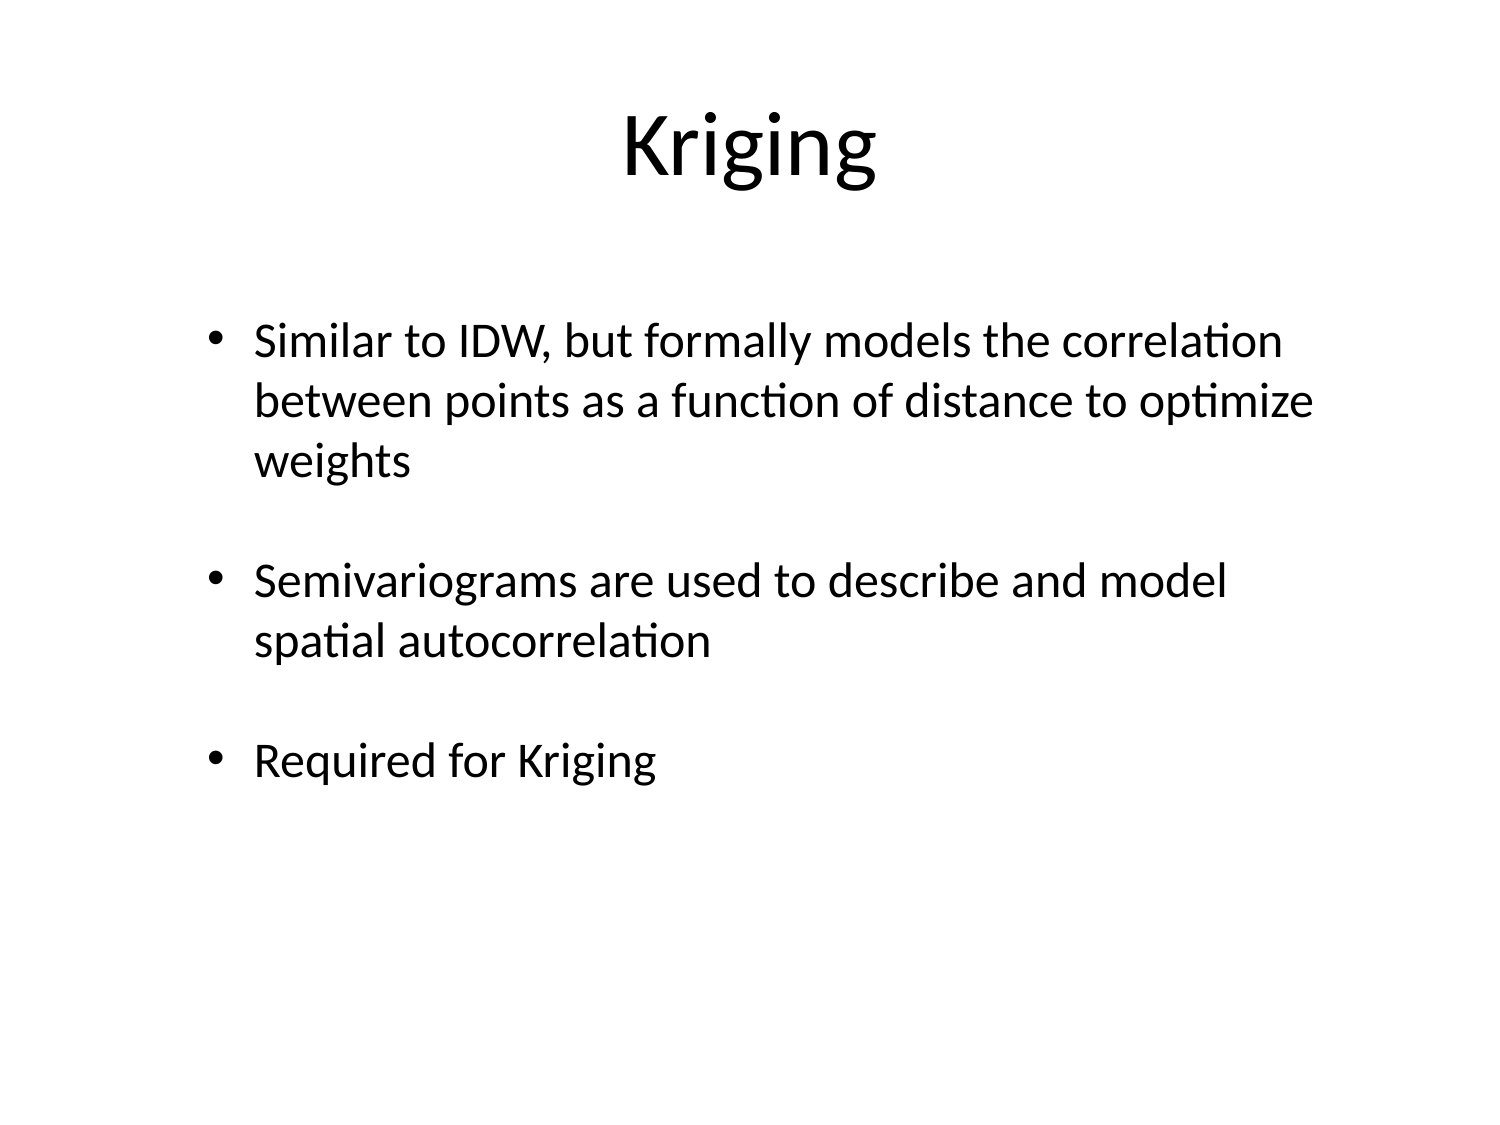

# Kriging
Similar to IDW, but formally models the correlation between points as a function of distance to optimize weights

Semivariograms are used to describe and model spatial autocorrelation

Required for Kriging